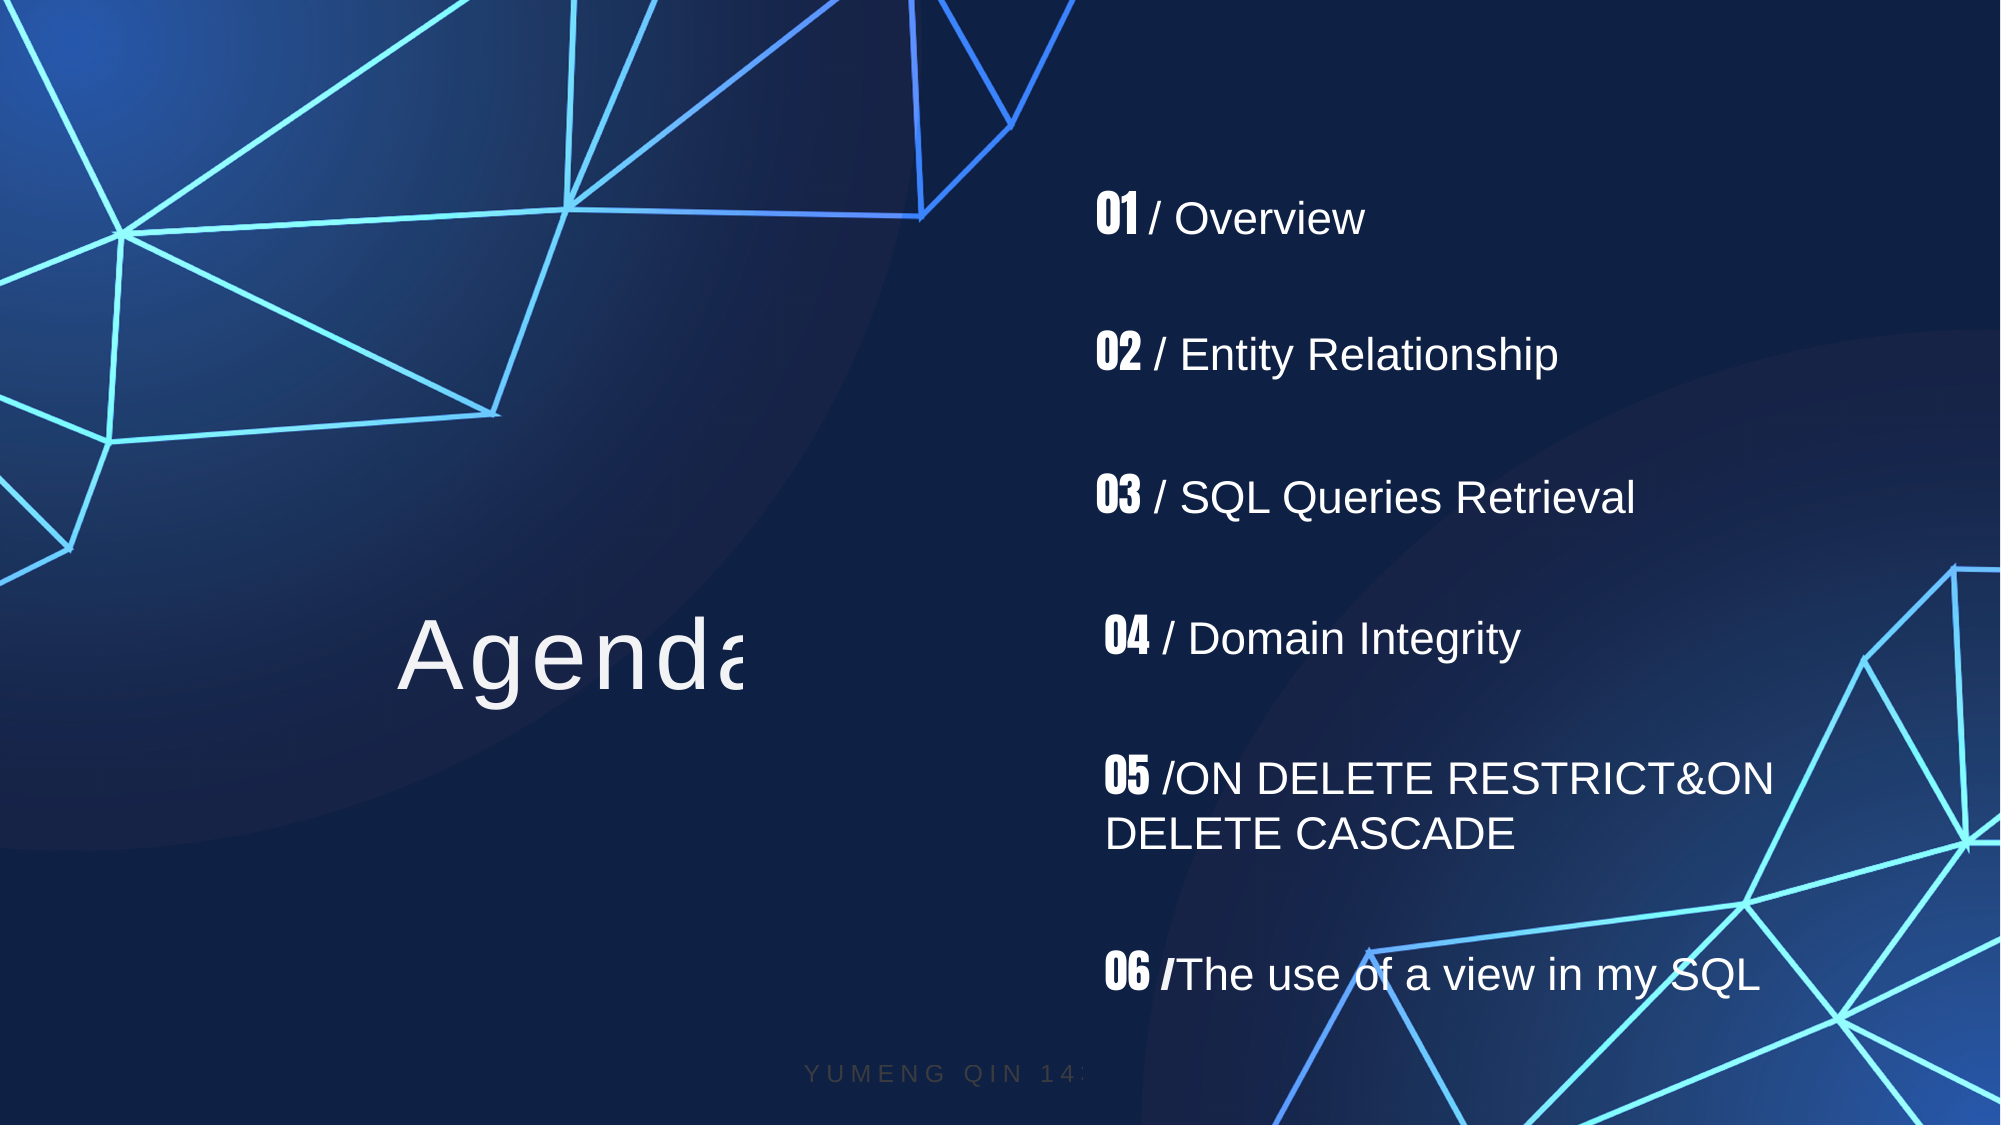

01 / Overview
02 / Entity Relationship
03 / SQL Queries Retrieval
# Agenda
04 / Domain Integrity
05 /ON DELETE RESTRICT&ON DELETE CASCADE
06 /The use of a view in my SQL
YUMENG QIN 14376646